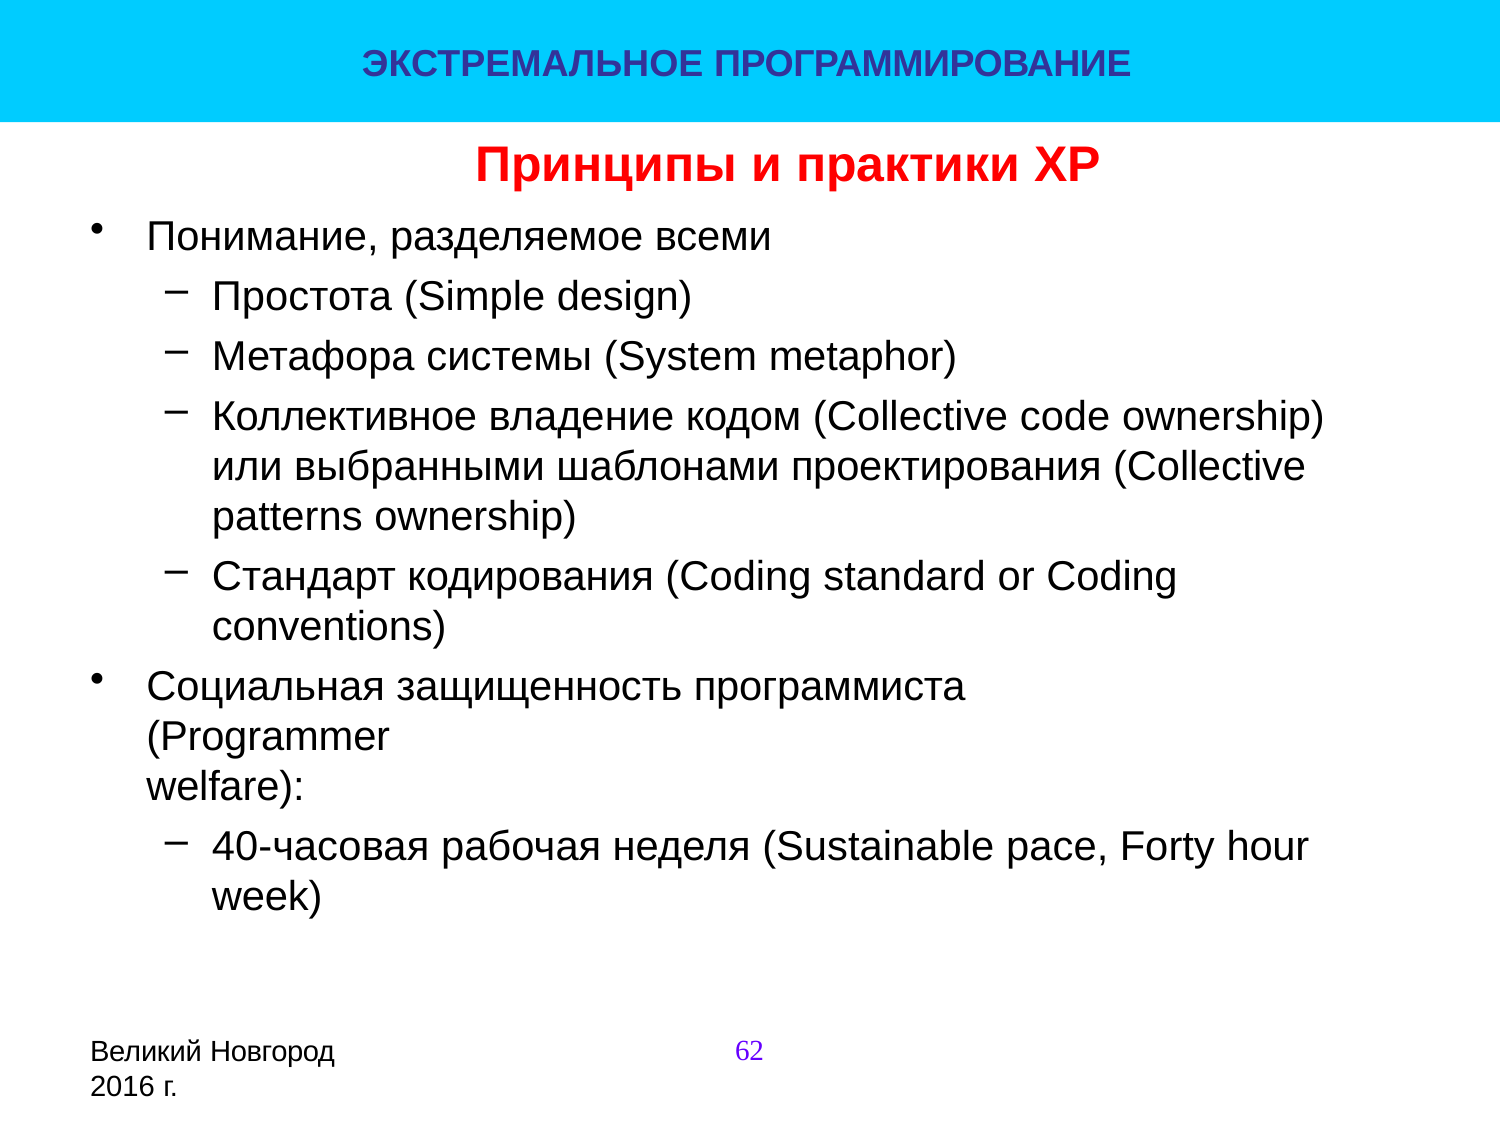

ЭКСТРЕМАЛЬНОЕ ПРОГРАММИРОВАНИЕ
# Принципы и практики ХР
Понимание, разделяемое всеми
Простота (Simple design)
Метафора системы (System metaphor)
Коллективное владение кодом (Collective code ownership) или выбранными шаблонами проектирования (Collective patterns ownership)
Стандарт кодирования (Coding standard or Coding conventions)
Социальная защищенность программиста (Programmer
welfare):
40-часовая рабочая неделя (Sustainable pace, Forty hour week)
Великий Новгород 2016 г.
62